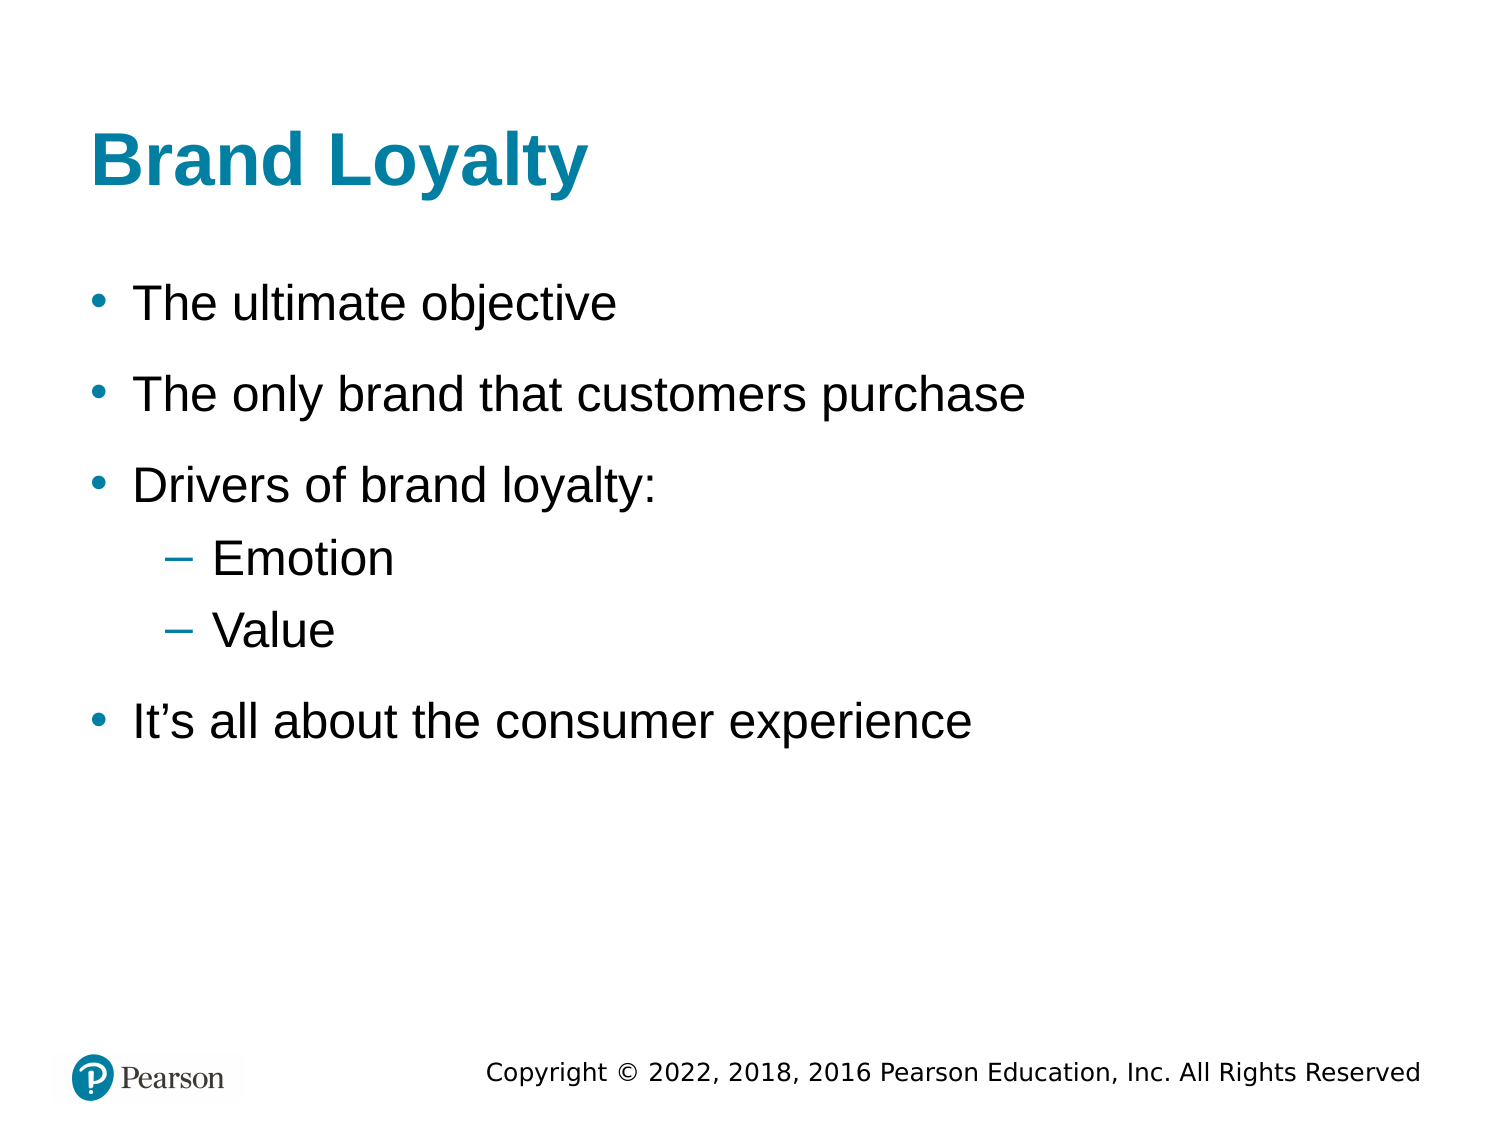

# Brand Loyalty
The ultimate objective
The only brand that customers purchase
Drivers of brand loyalty:
Emotion
Value
It’s all about the consumer experience